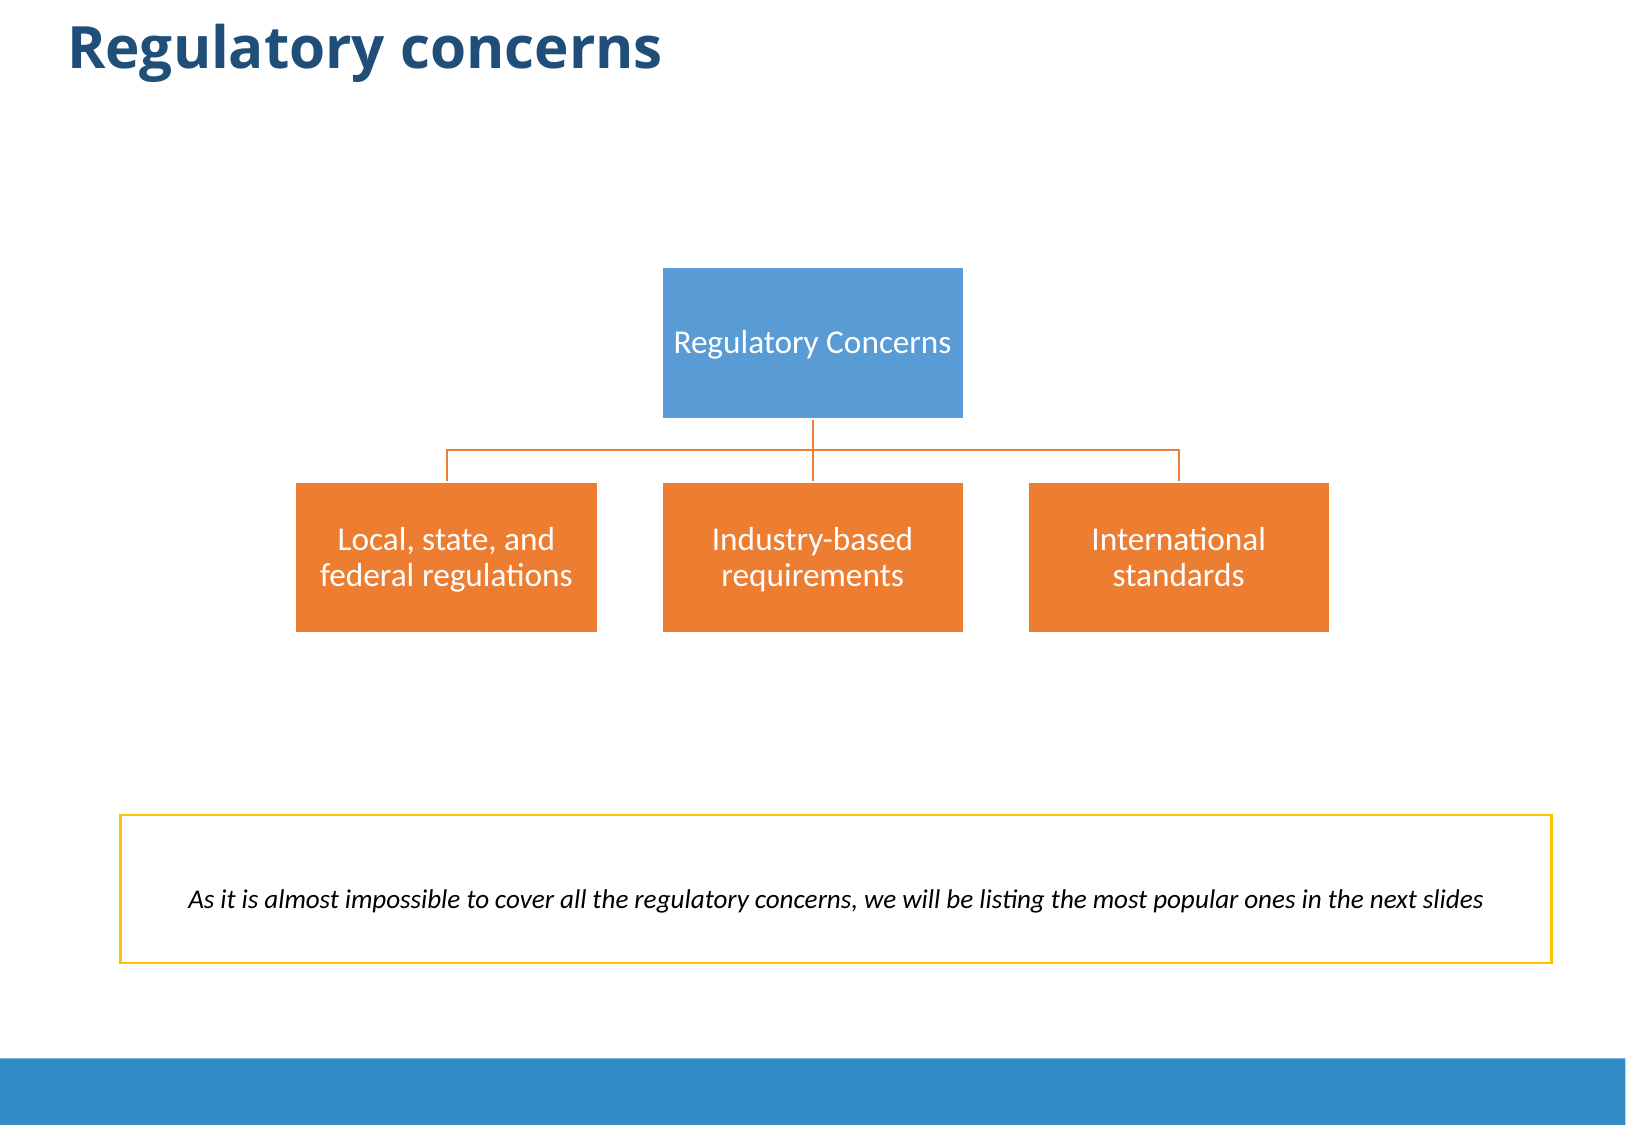

Regulatory concerns

Regulatory Concerns

Local, state, and federal regulations

Industry-based requirements

International standards

As it is almost impossible to cover all the regulatory concerns, we will be listing the most popular ones in the next slides